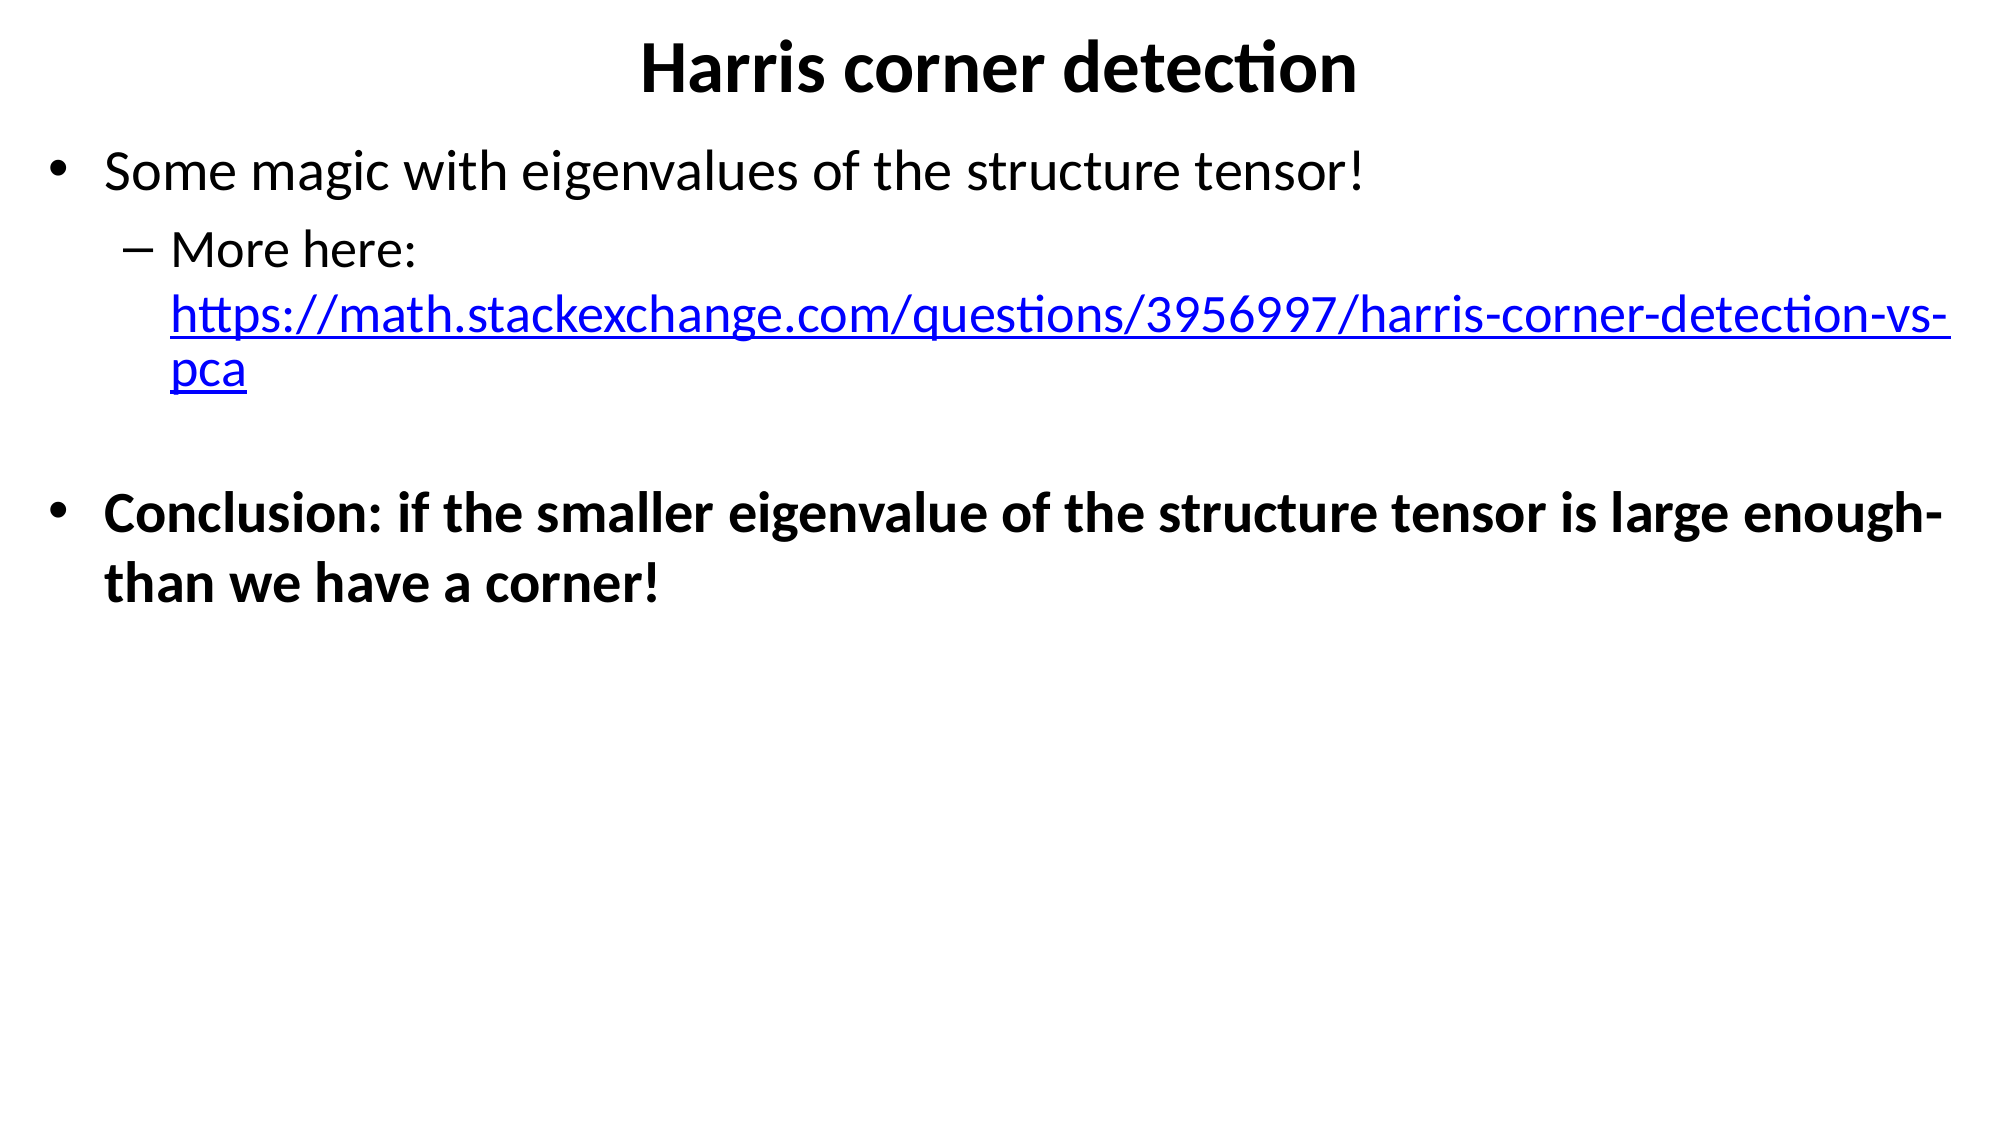

# Harris corner detection
Some magic with eigenvalues of the structure tensor!
More here: https://math.stackexchange.com/questions/3956997/harris-corner-detection-vs-pca
Conclusion: if the smaller eigenvalue of the structure tensor is large enough- than we have a corner!